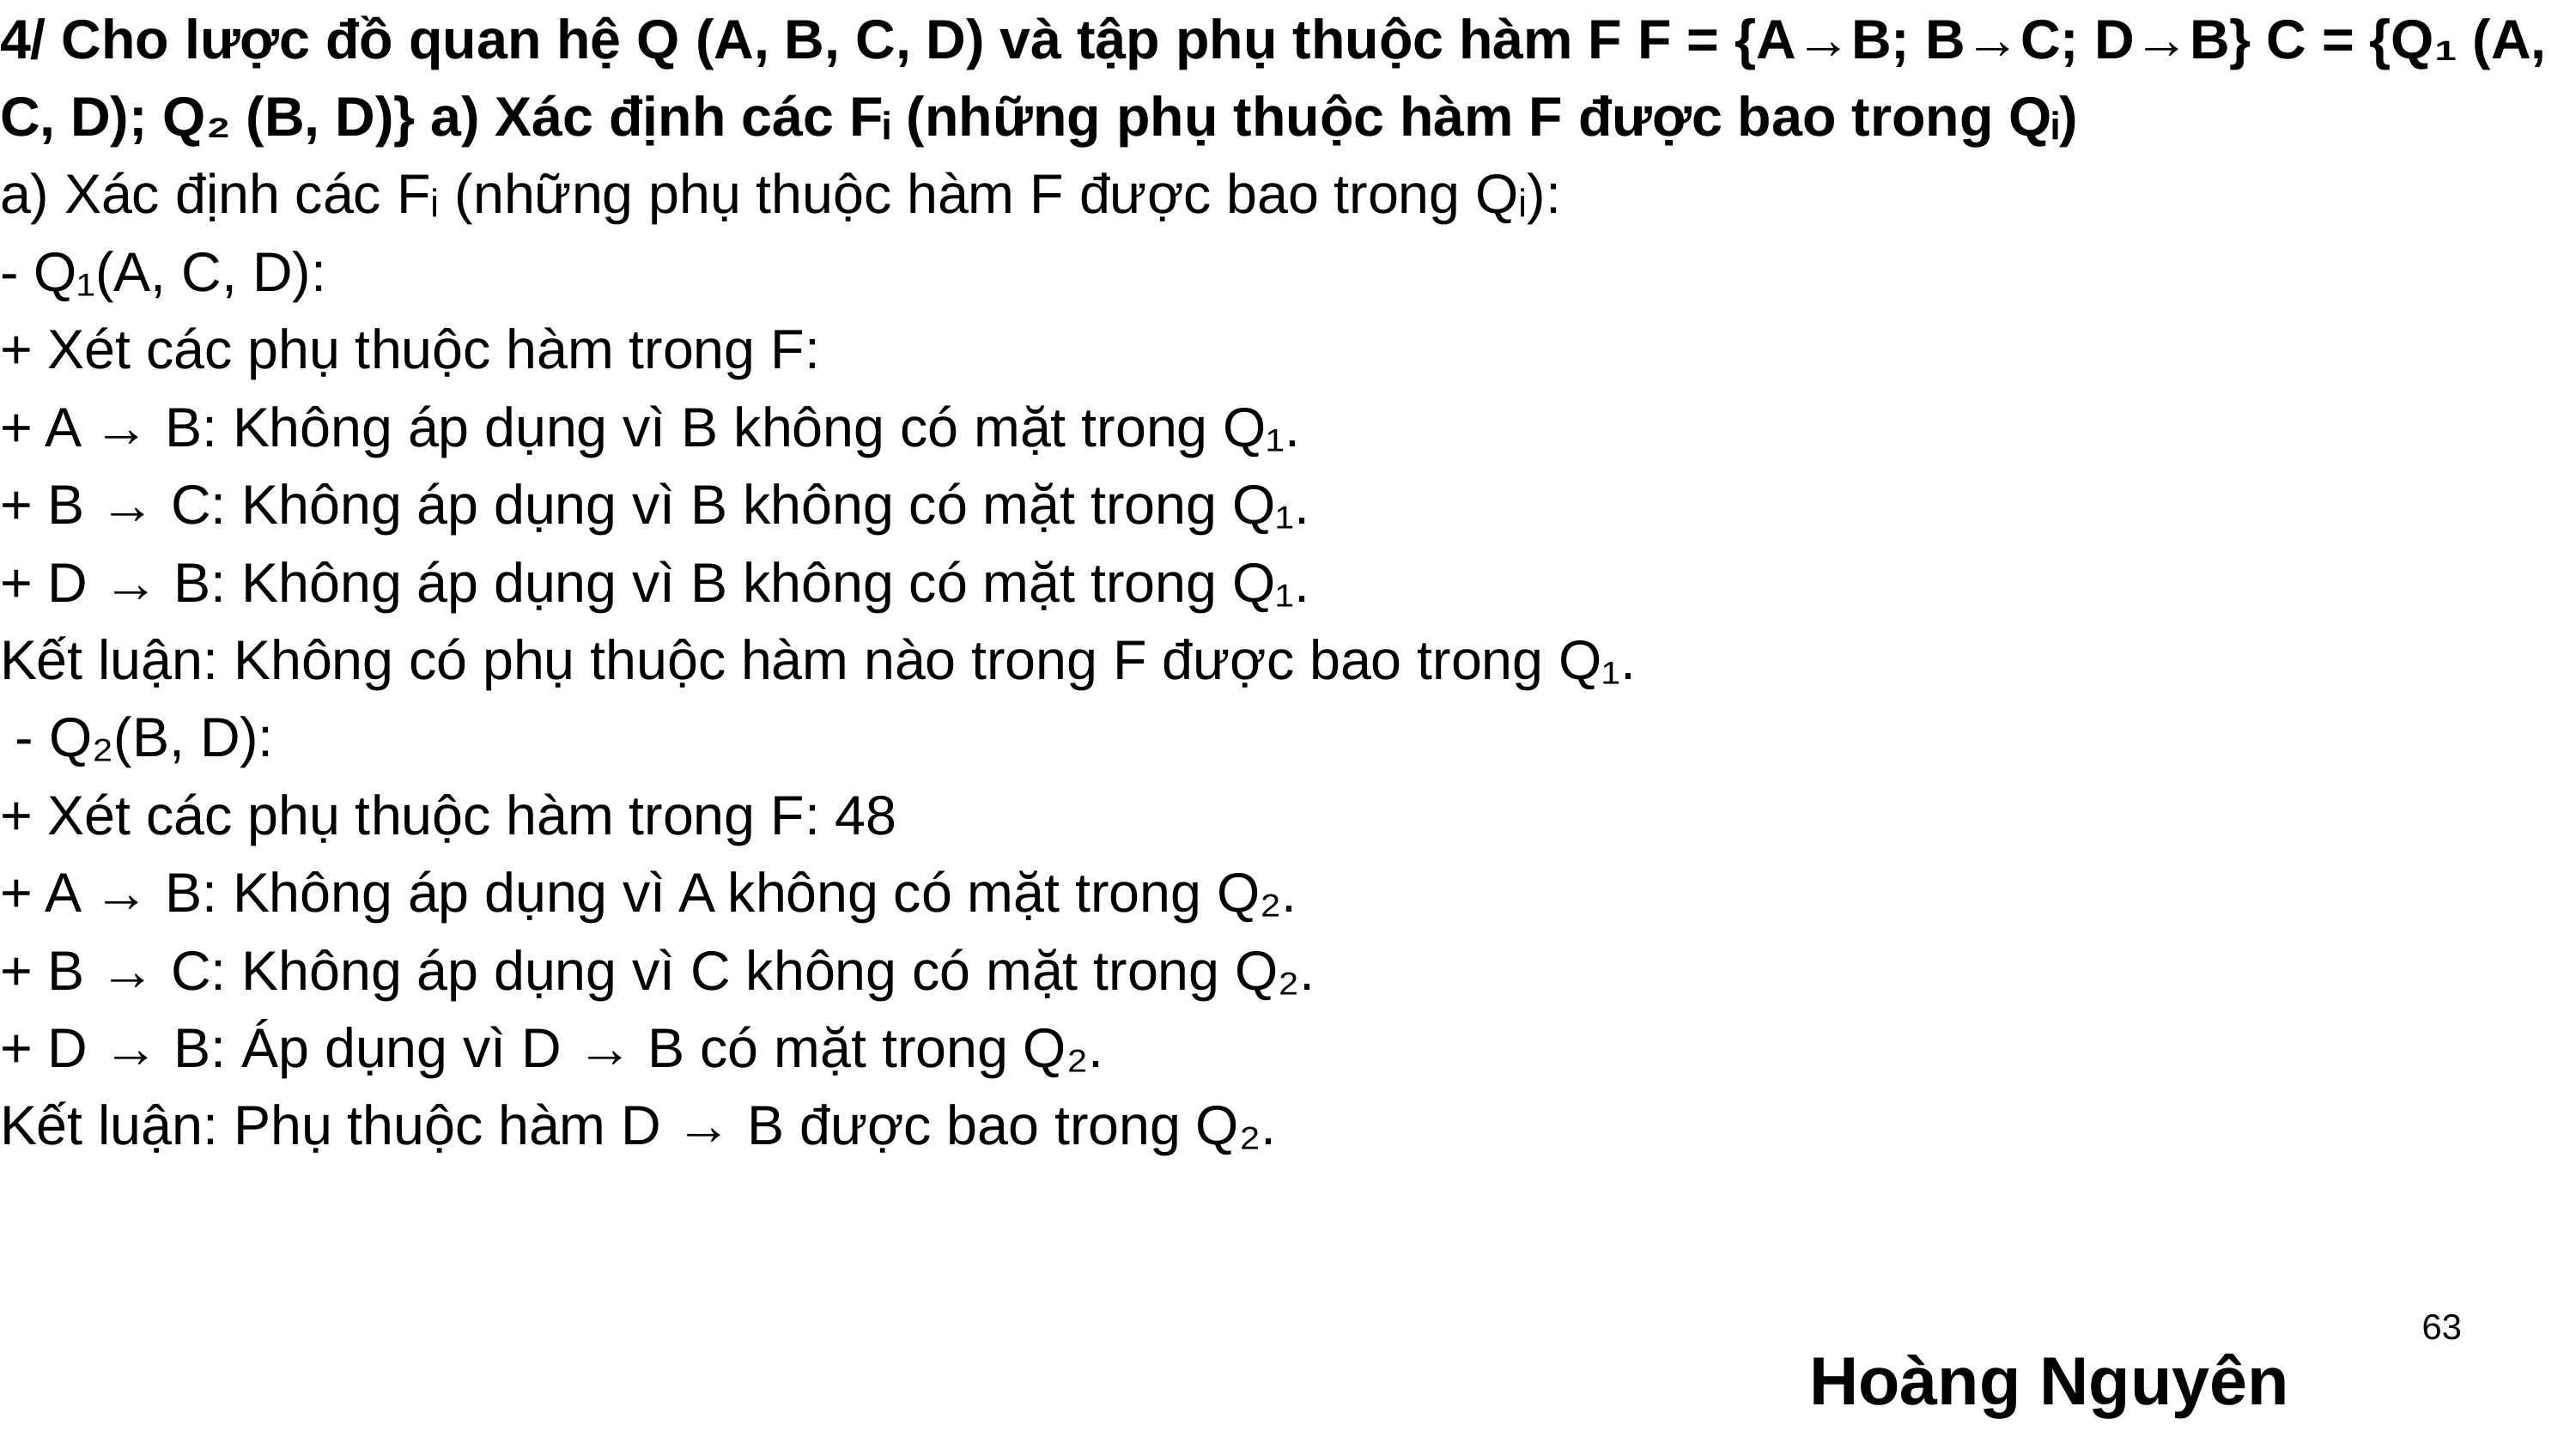

4/ Cho lược đồ quan hệ Q (A, B, C, D) và tập phụ thuộc hàm F F = {A→B; B→C; D→B} C = {Q₁ (A, C, D); Q₂ (B, D)} a) Xác định các Fᵢ (những phụ thuộc hàm F được bao trong Qᵢ)
a) Xác định các Fᵢ (những phụ thuộc hàm F được bao trong Qᵢ):
- Q₁(A, C, D):
+ Xét các phụ thuộc hàm trong F:
+ A → B: Không áp dụng vì B không có mặt trong Q₁.
+ B → C: Không áp dụng vì B không có mặt trong Q₁.
+ D → B: Không áp dụng vì B không có mặt trong Q₁.
Kết luận: Không có phụ thuộc hàm nào trong F được bao trong Q₁.
 - Q₂(B, D):
+ Xét các phụ thuộc hàm trong F: 48
+ A → B: Không áp dụng vì A không có mặt trong Q₂.
+ B → C: Không áp dụng vì C không có mặt trong Q₂.
+ D → B: Áp dụng vì D → B có mặt trong Q₂.
Kết luận: Phụ thuộc hàm D → B được bao trong Q₂.
63
Hoàng Nguyên Phong